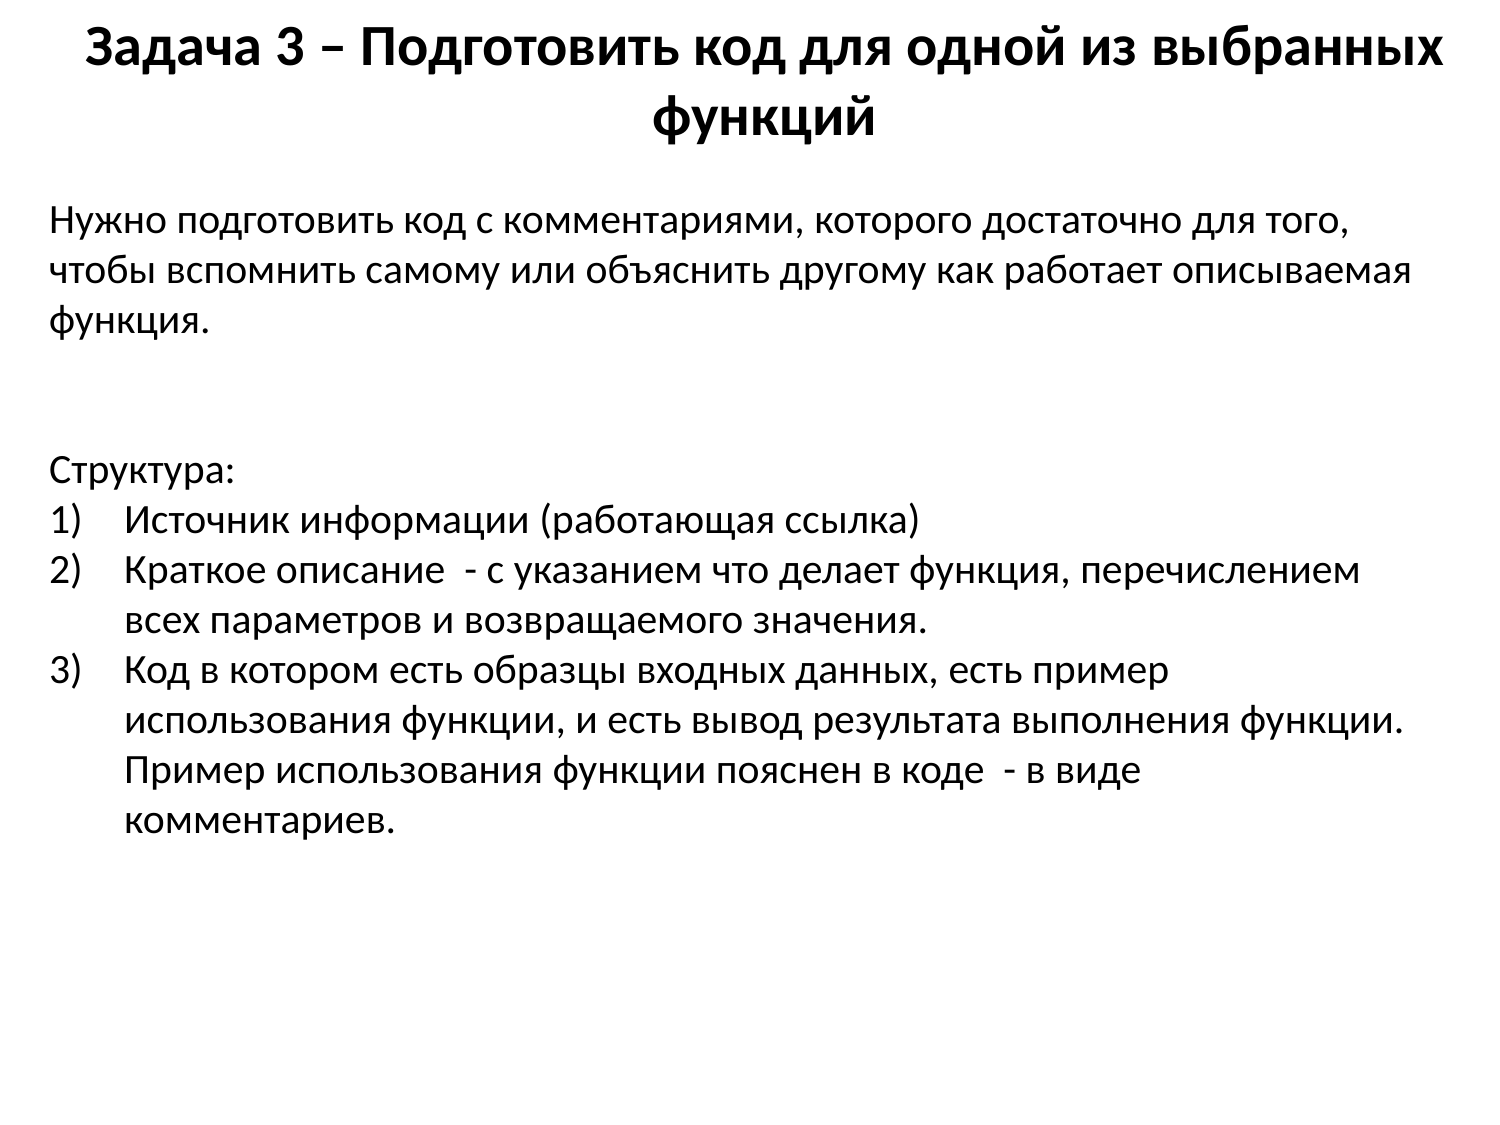

# Задача 3 – Подготовить код для одной из выбранных функций
Нужно подготовить код с комментариями, которого достаточно для того, чтобы вспомнить самому или объяснить другому как работает описываемая функция.

Структура:
Источник информации (работающая ссылка)
Краткое описание  - с указанием что делает функция, перечислением всех параметров и возвращаемого значения.
Код в котором есть образцы входных данных, есть пример использования функции, и есть вывод результата выполнения функции. Пример использования функции пояснен в коде  - в виде комментариев.